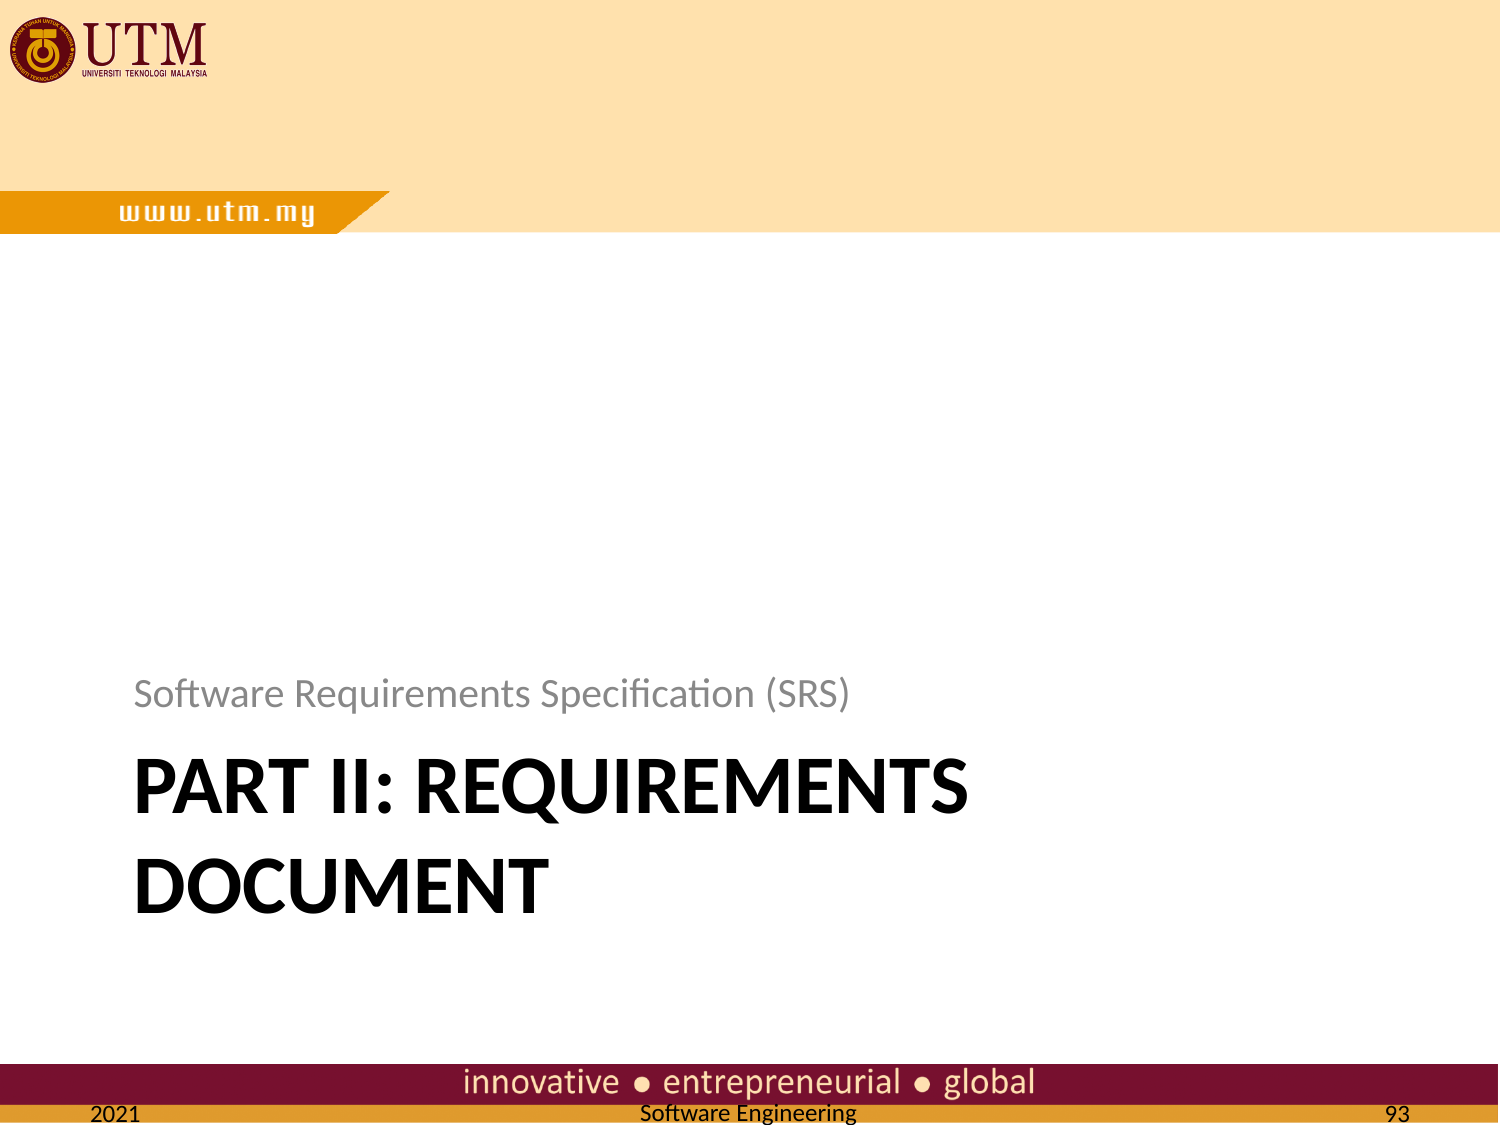

Software Requirements Specification (SRS)
# PART II: REQUIREMENTS DOCUMENT
2021
93
Software Engineering